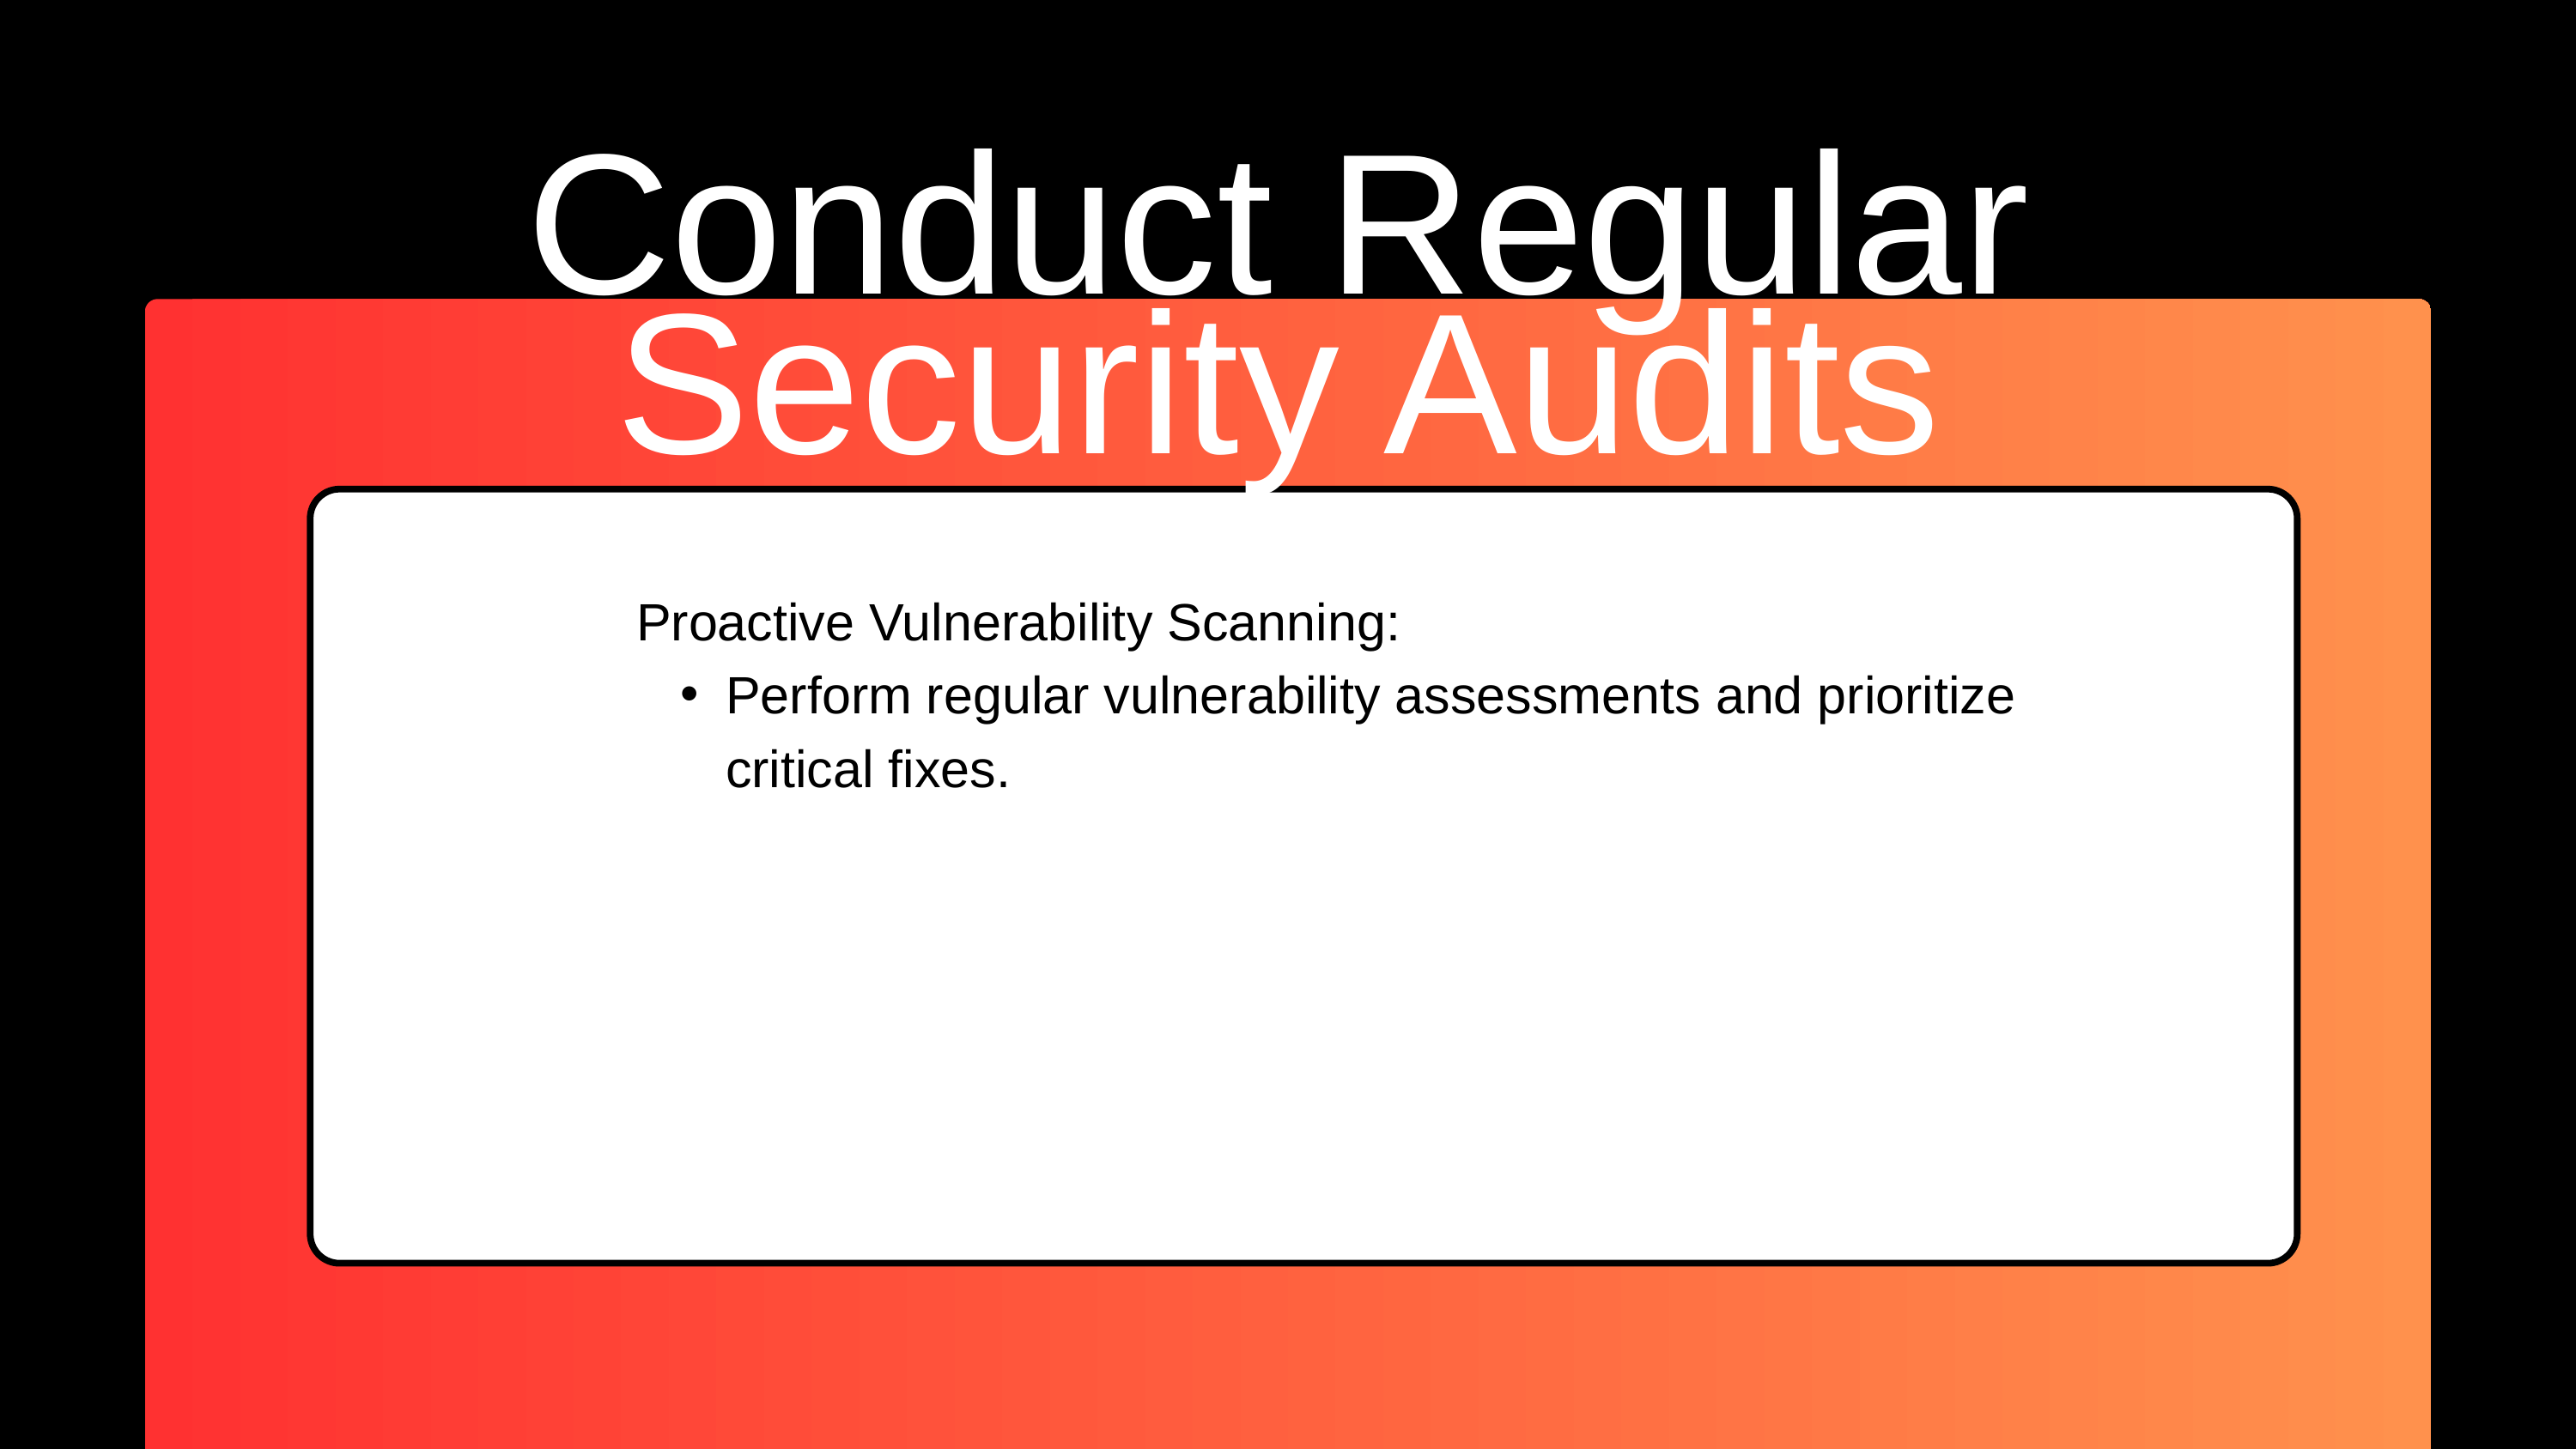

Conduct Regular Security Audits

Proactive Vulnerability Scanning:
Perform regular vulnerability assessments and prioritize critical fixes.